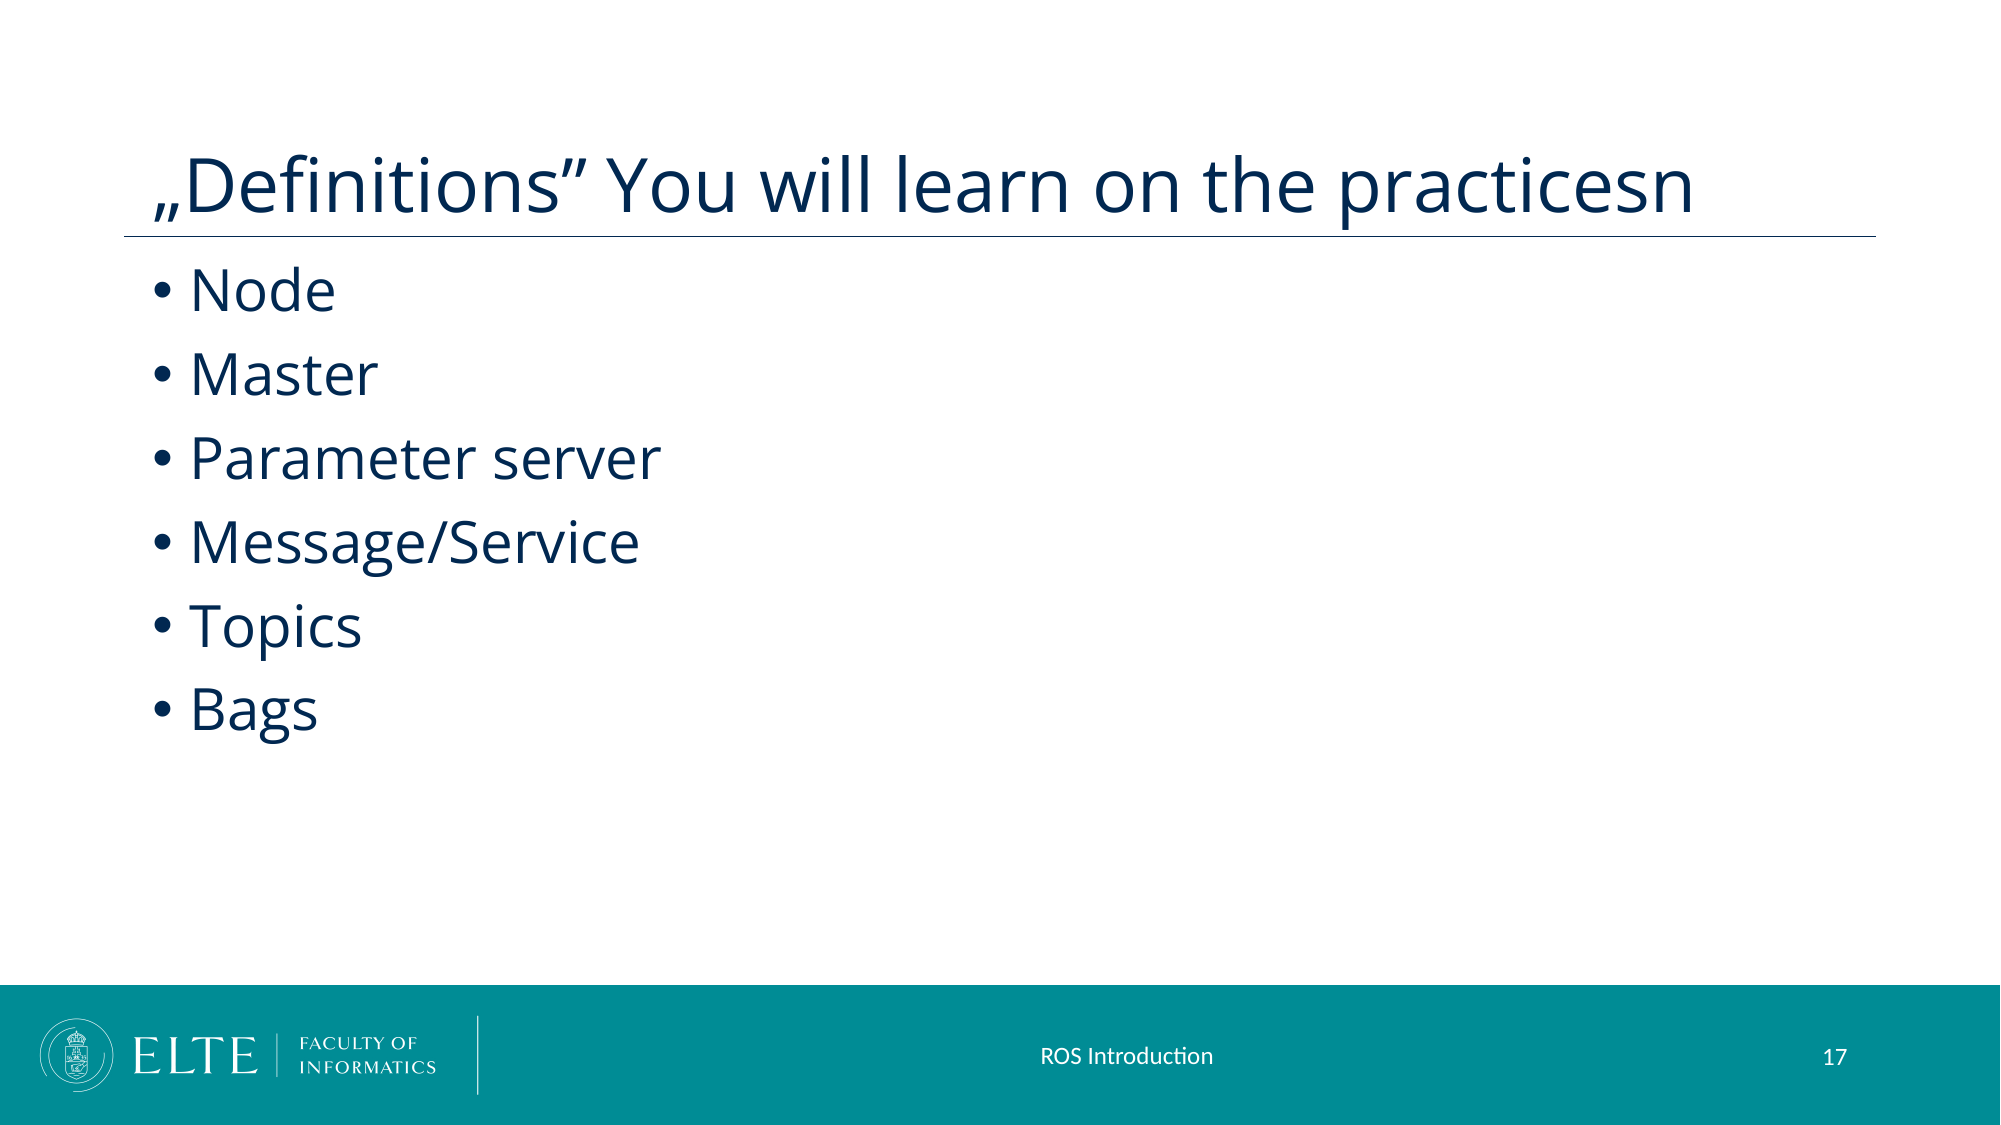

# „Definitions” You will learn on the practicesn
Node
Master
Parameter server
Message/Service
Topics
Bags
ROS Introduction
17